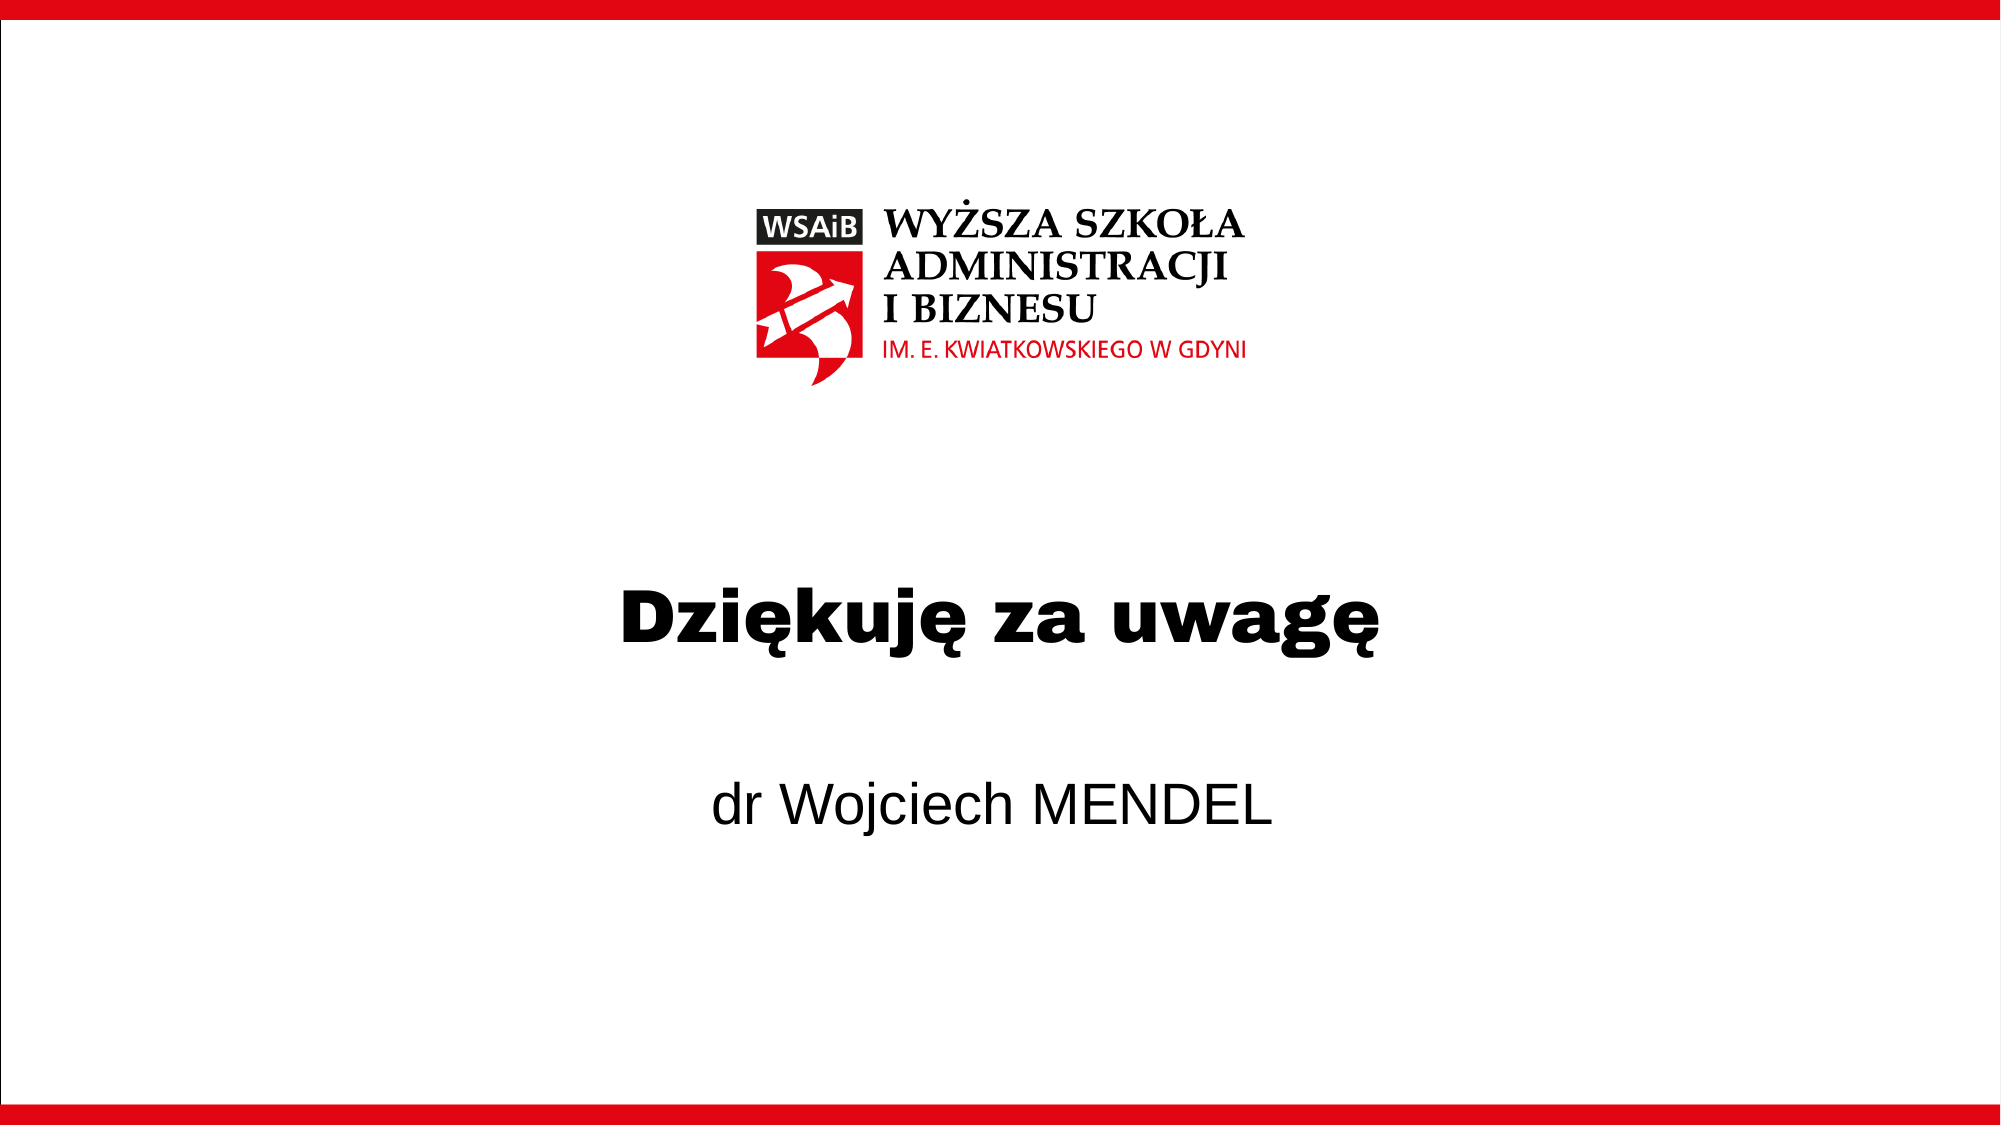

# Dziękuję za uwagę
dr Wojciech MENDEL